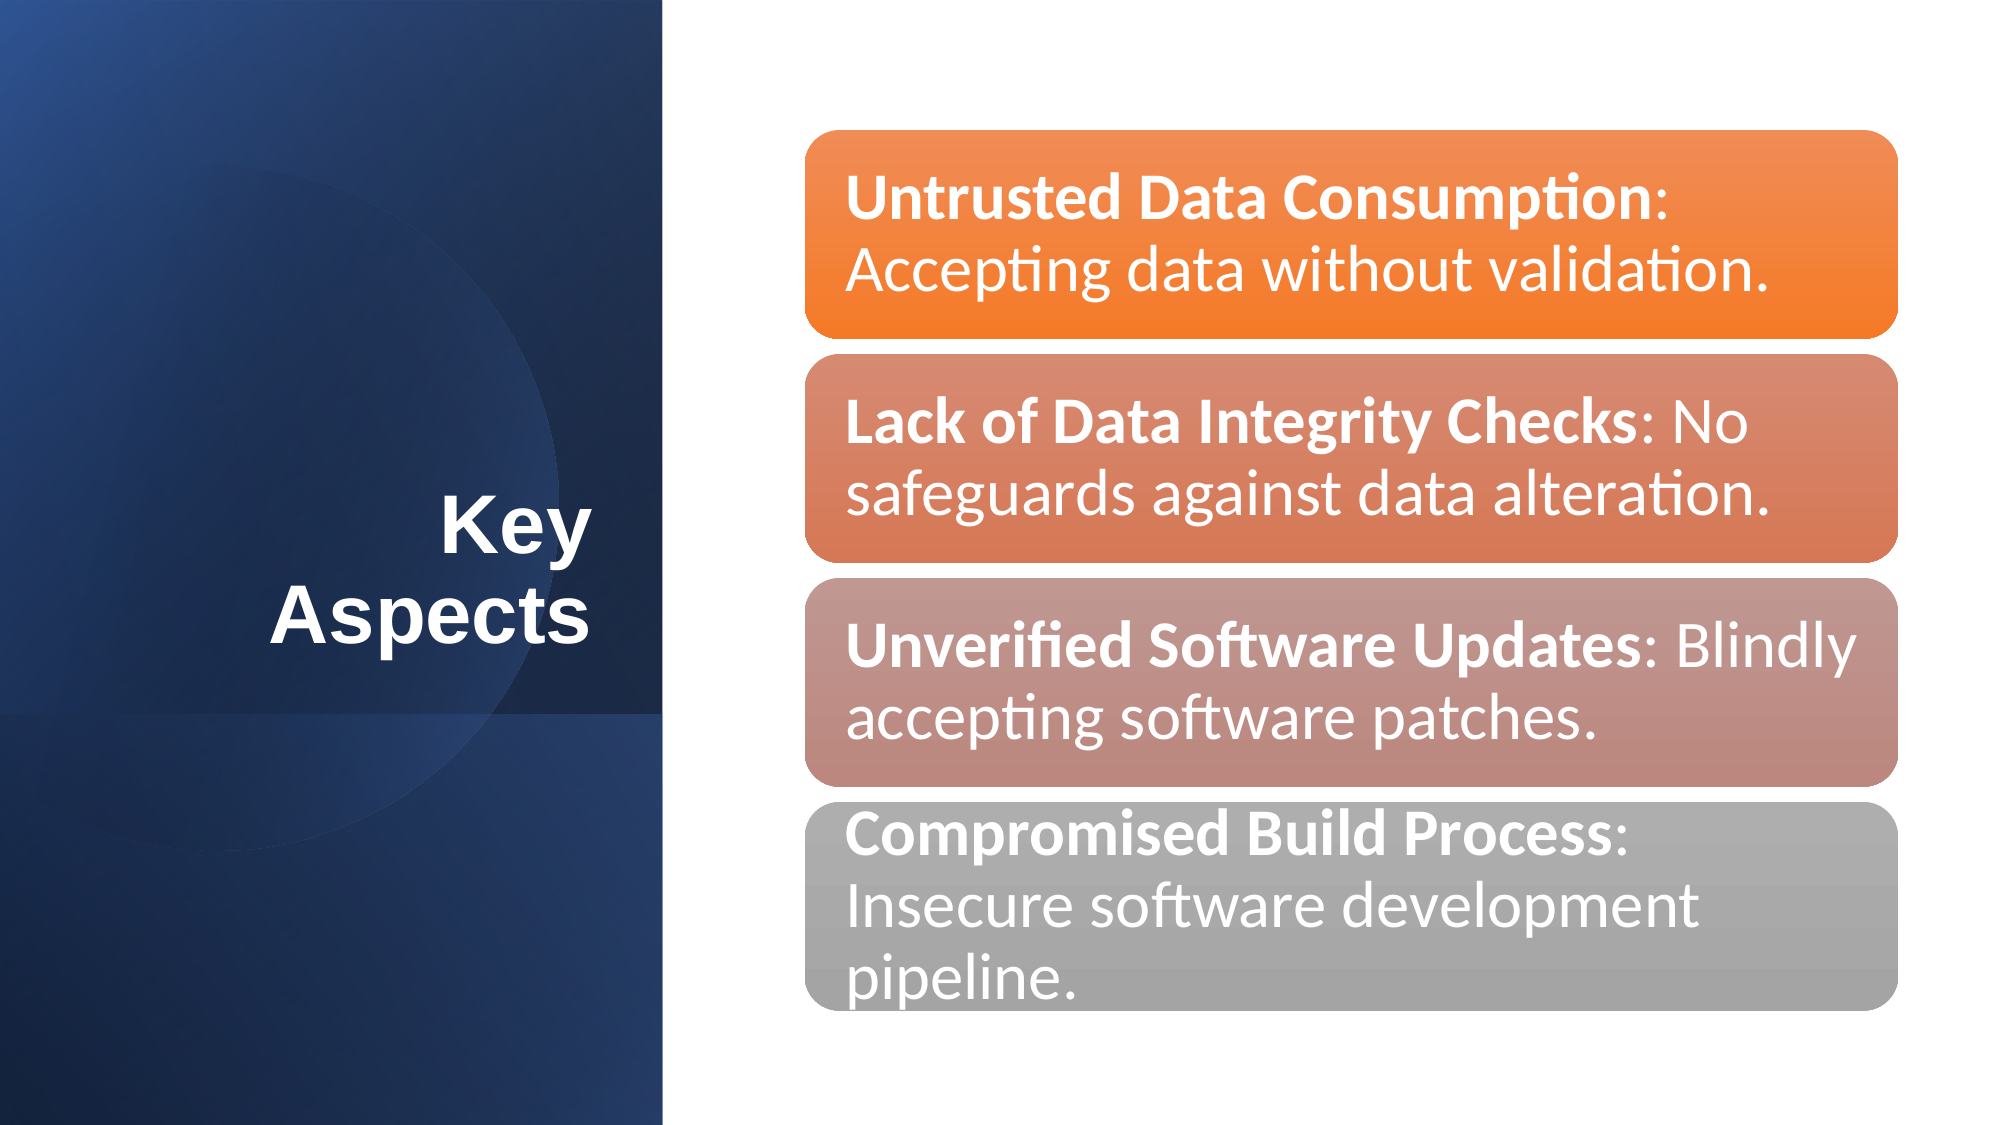

Untrusted Data Consumption: Accepting data without validation.
Lack of Data Integrity Checks: No safeguards against data alteration.
Unverified Software Updates: Blindly accepting software patches.
Compromised Build Process: Insecure software development pipeline.

# Key Aspects